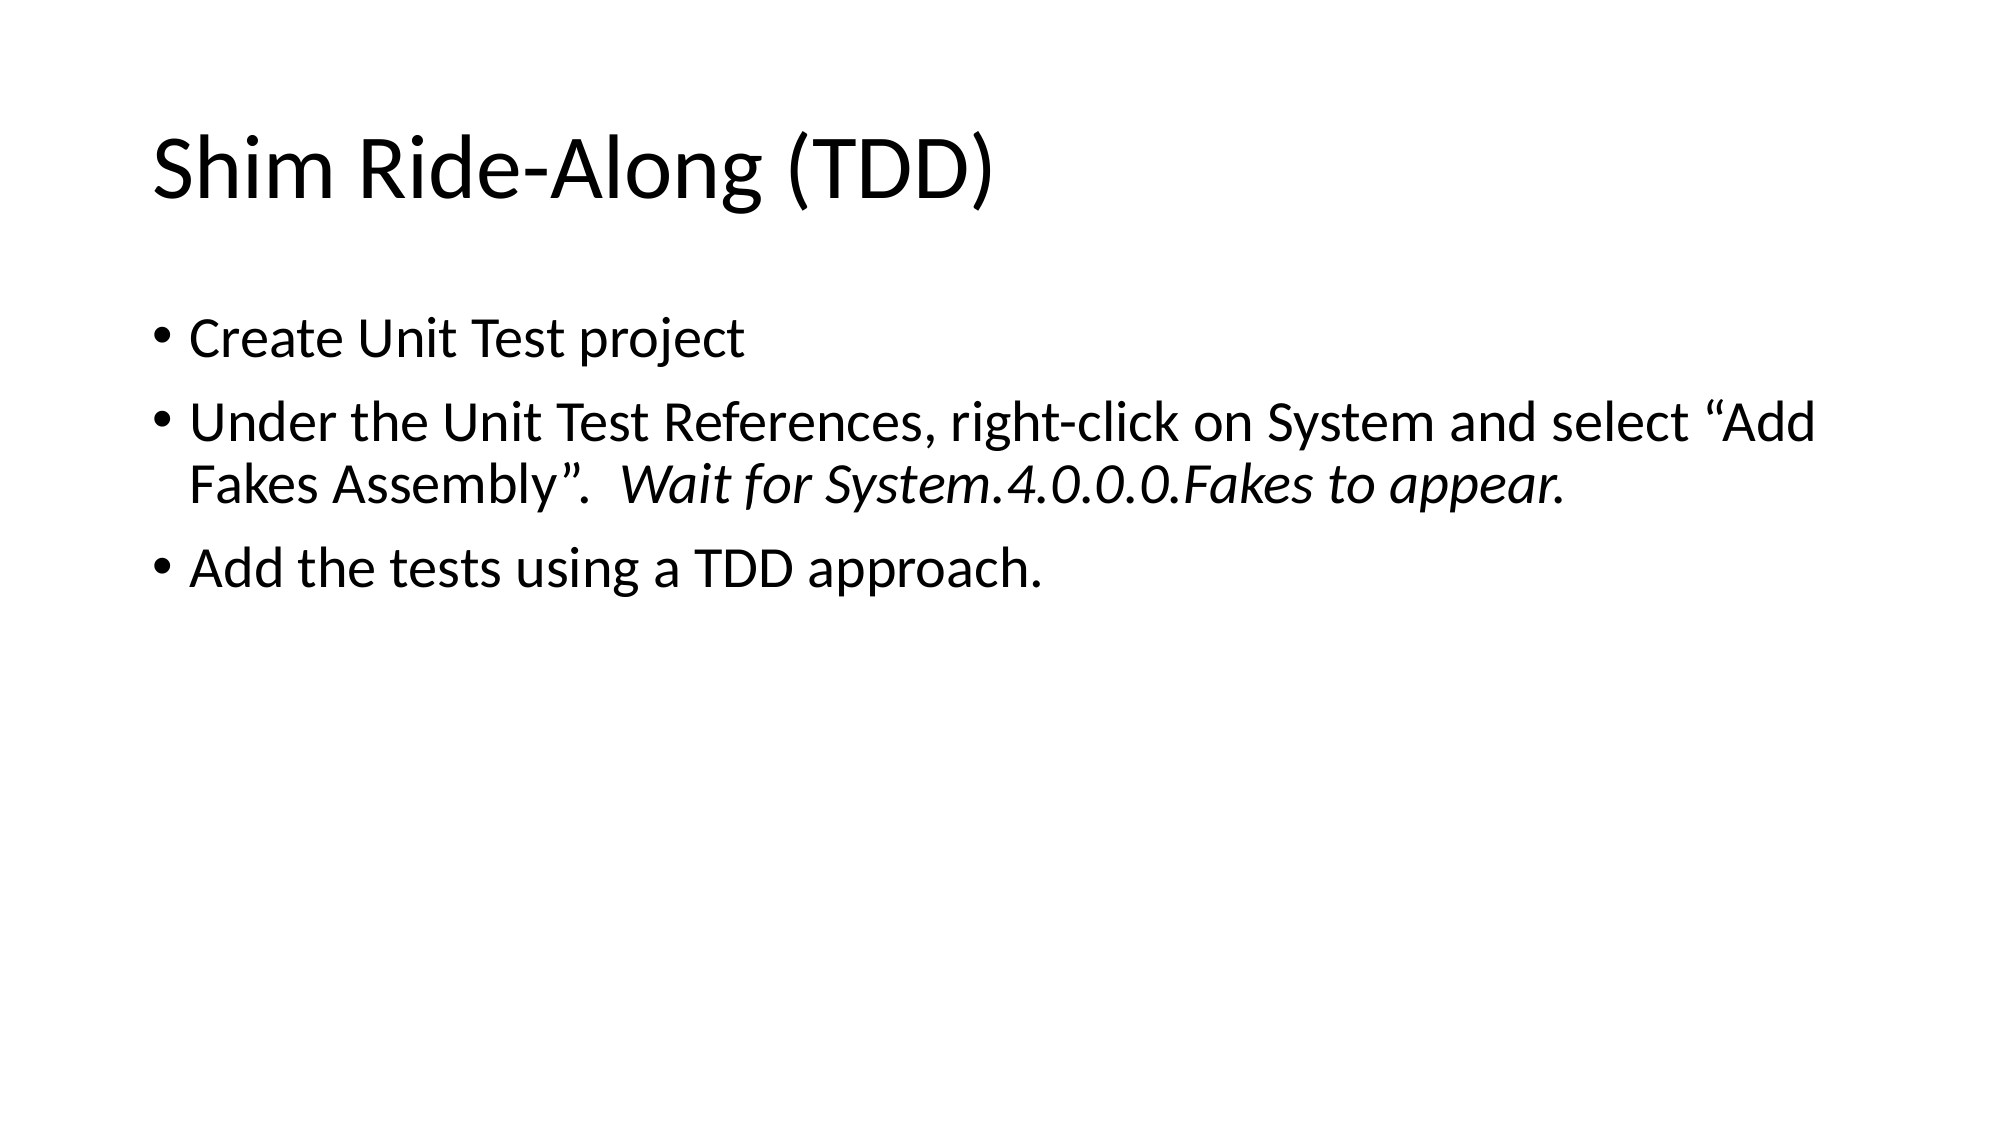

# Shim Ride-Along (TDD)
Create Unit Test project
Under the Unit Test References, right-click on System and select “Add Fakes Assembly”.  Wait for System.4.0.0.0.Fakes to appear.
Add the tests using a TDD approach.